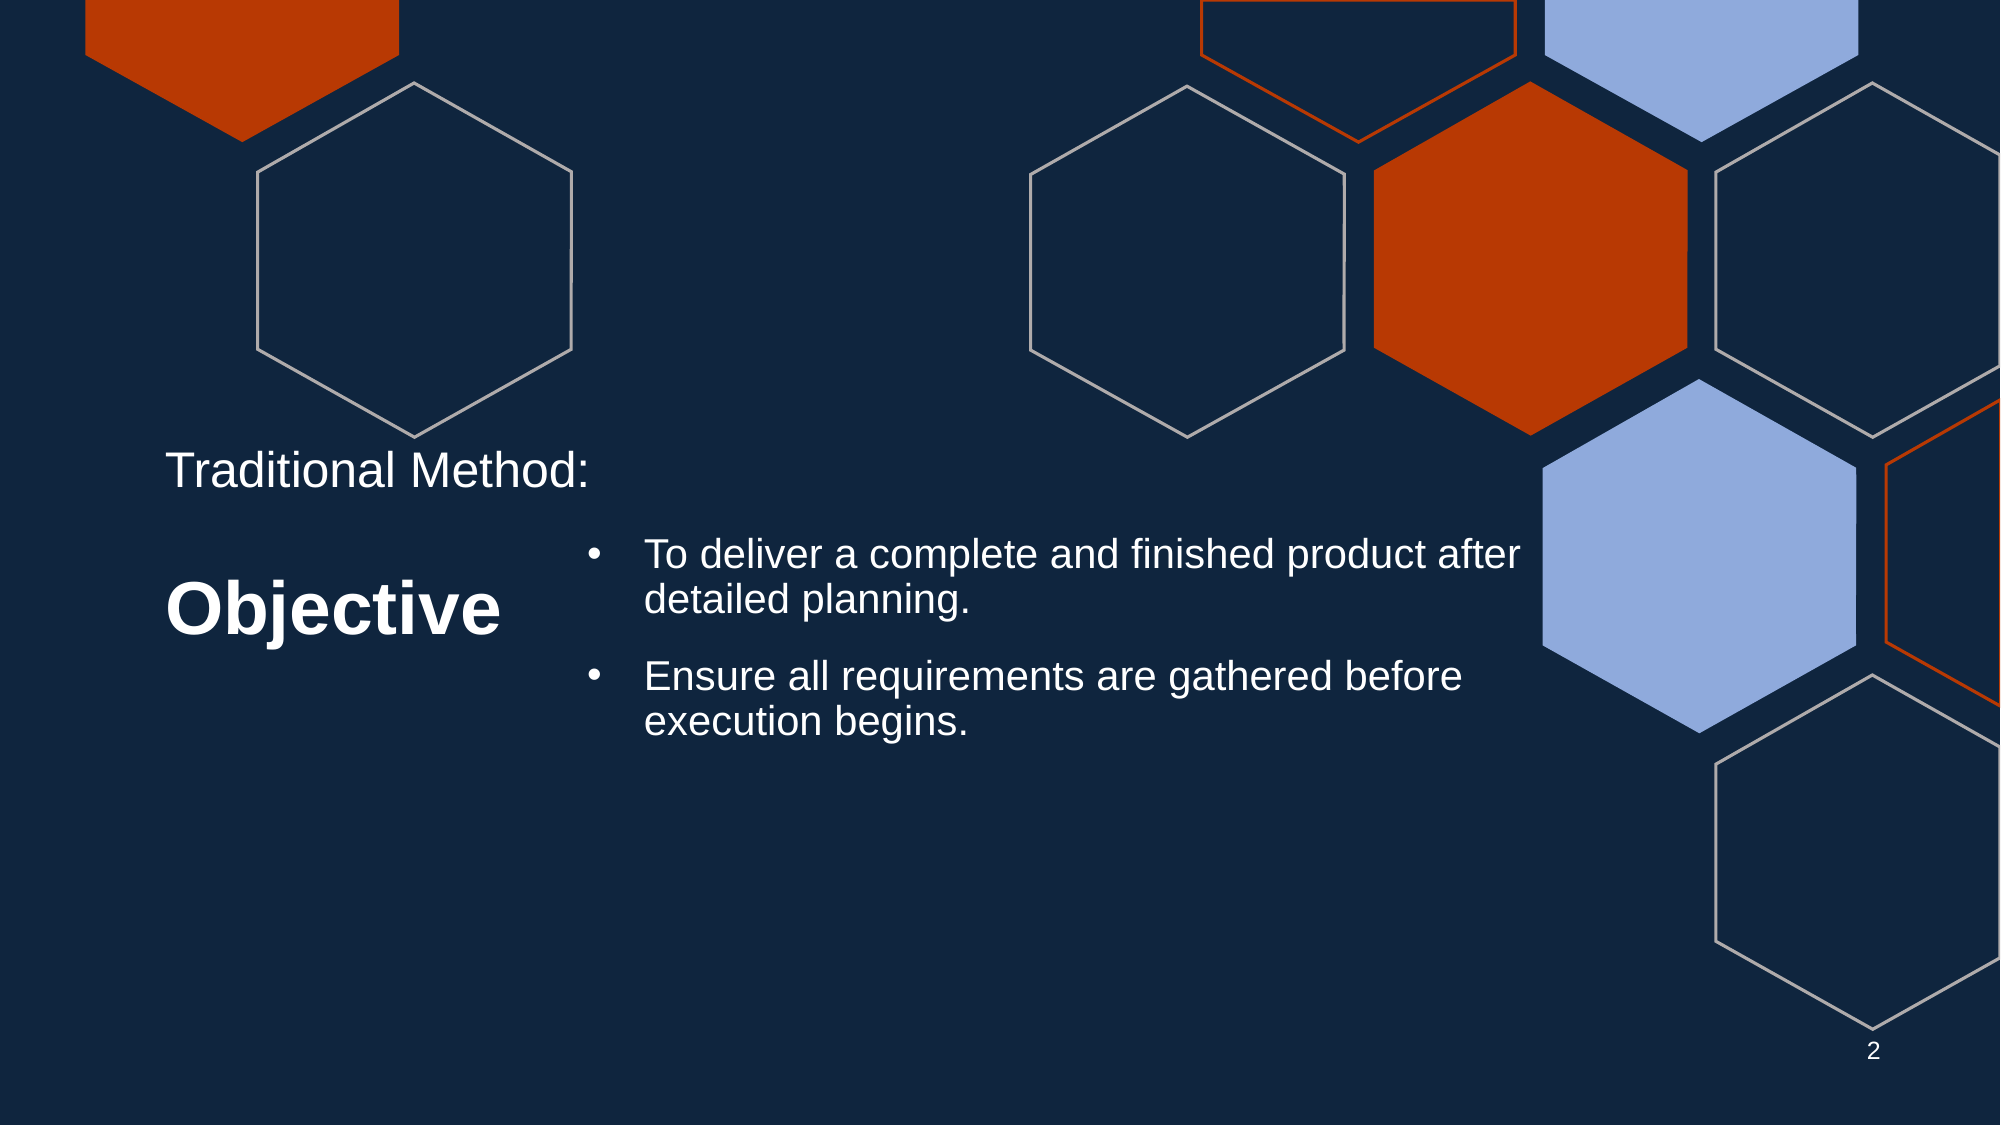

Traditional Method:
To deliver a complete and finished product after detailed planning.
Ensure all requirements are gathered before execution begins.
# Objective
2